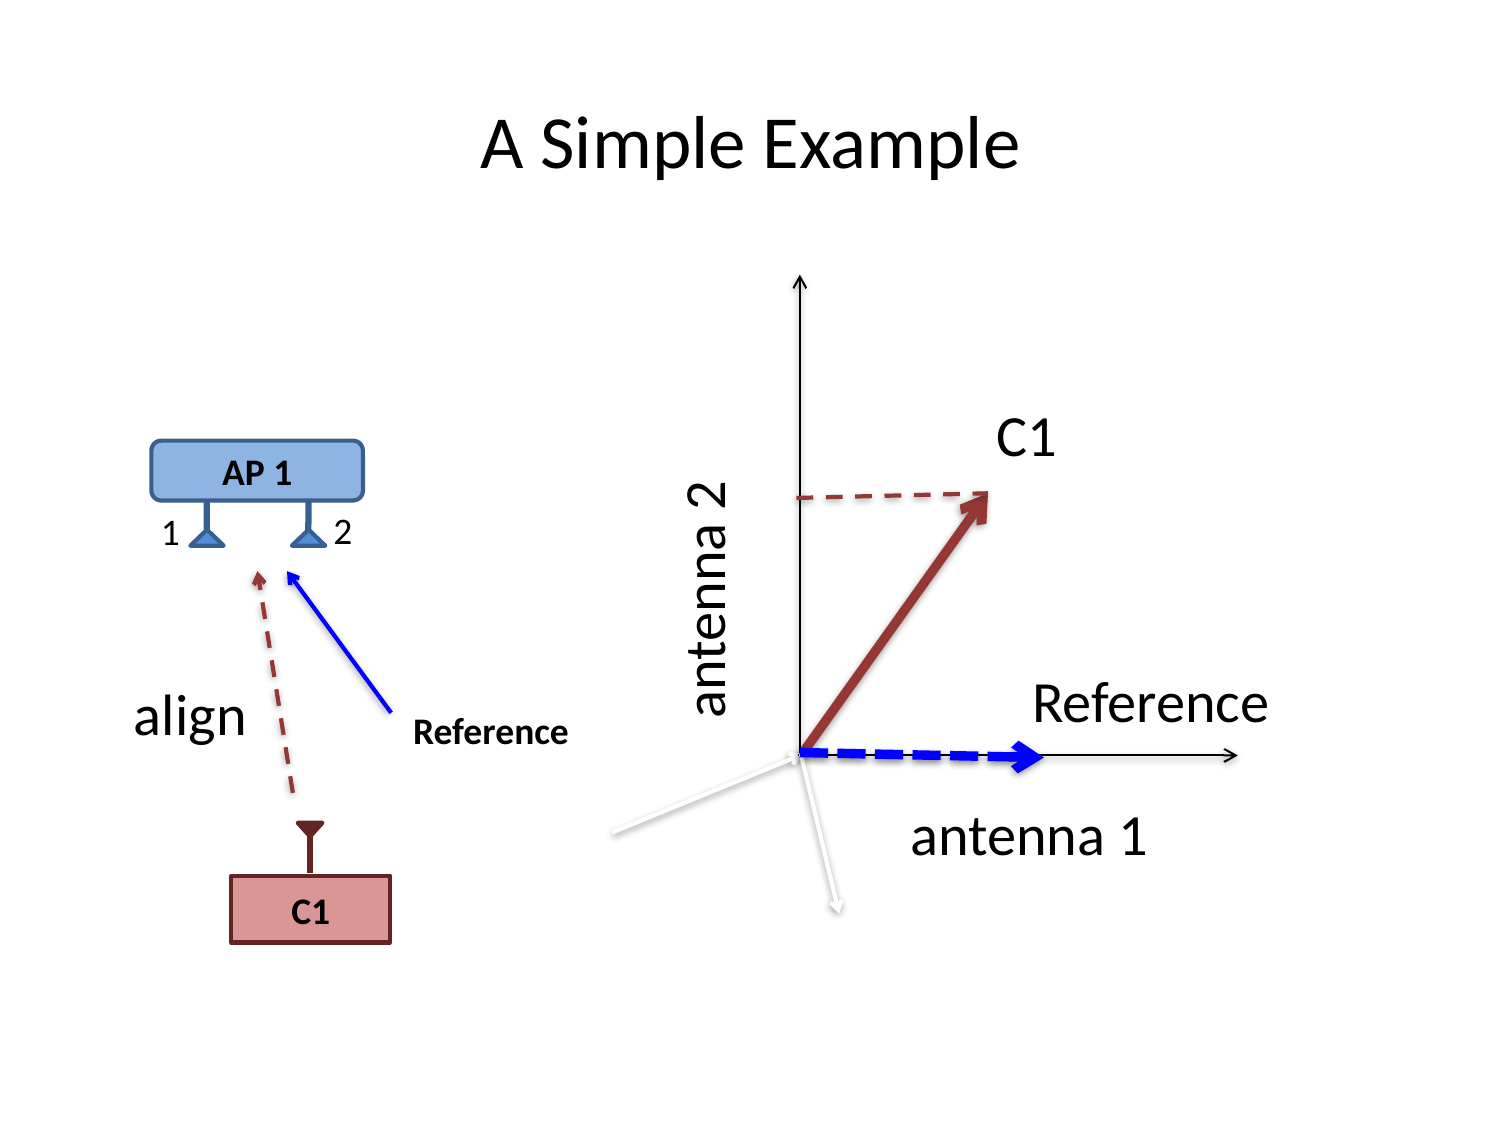

# A Simple Example
C1
antenna 2
antenna 1

AP 1
2

1

Reference
align
Reference

C1